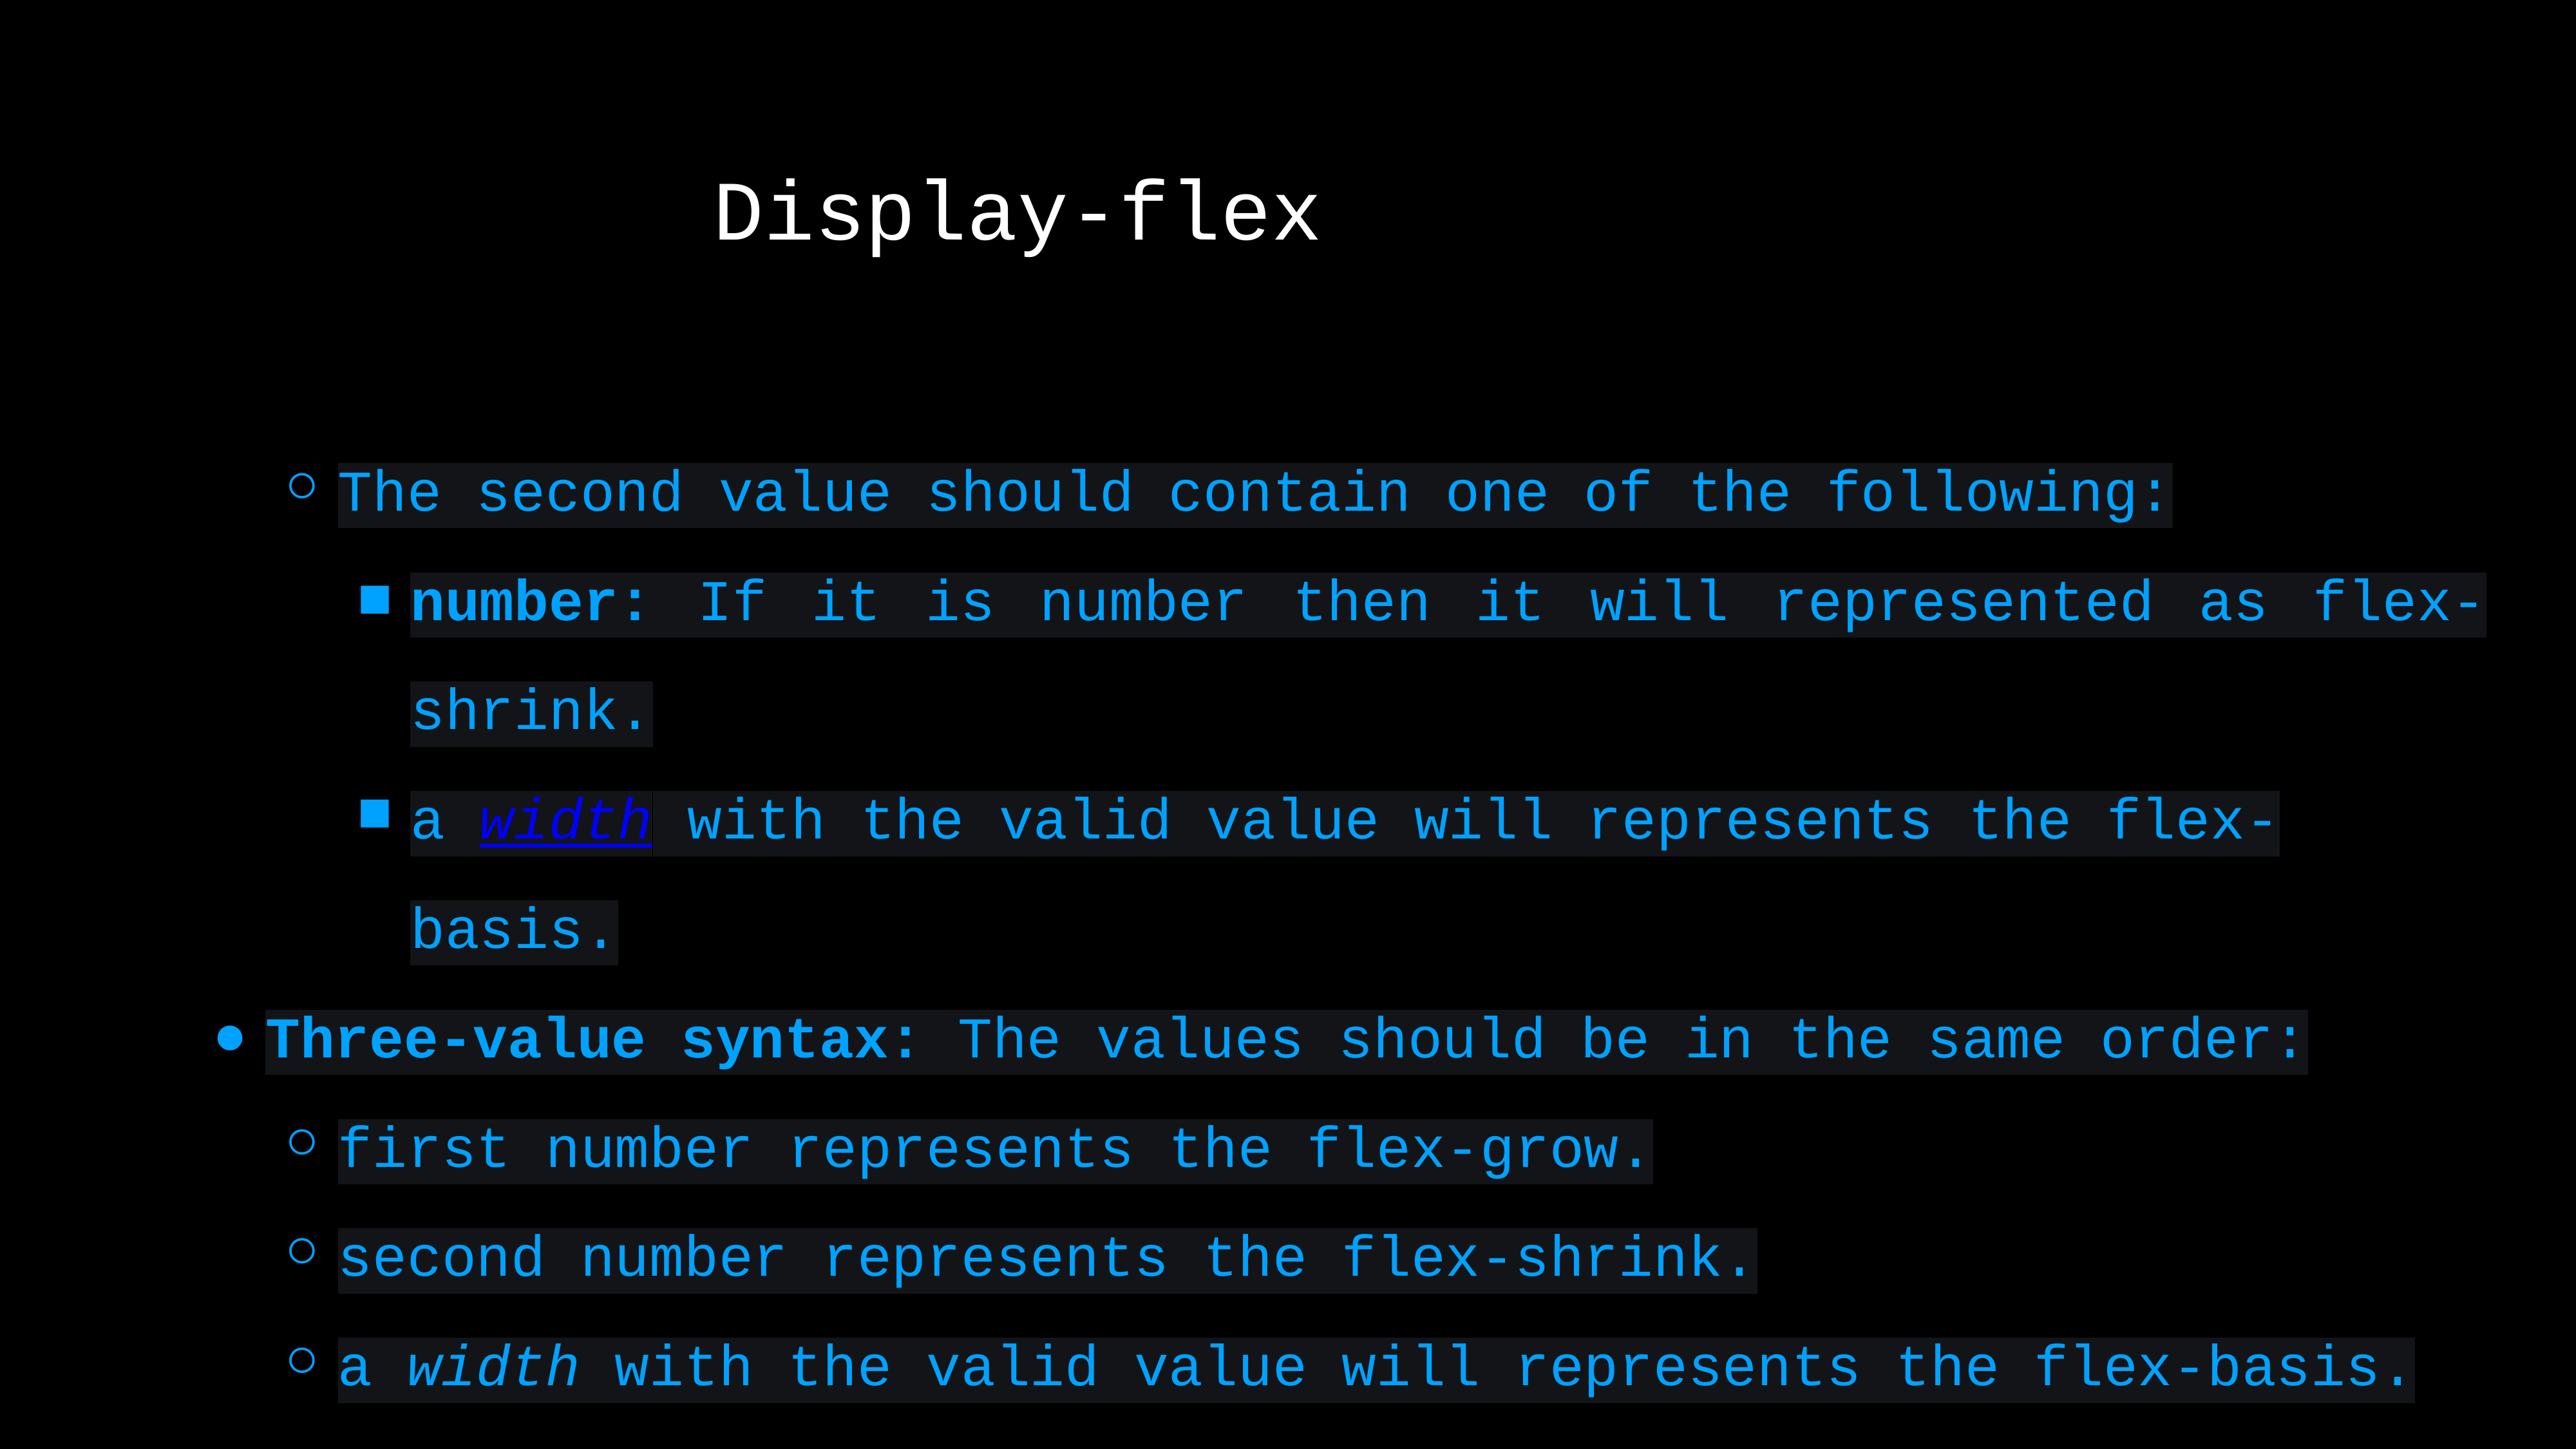

Display-flex

The second value should contain one of the following:
number: If it is number then it will represented as flex-shrink.
a width with the valid value will represents the flex-basis.
Three-value syntax: The values should be in the same order:
first number represents the flex-grow.
second number represents the flex-shrink.
a width with the valid value will represents the flex-basis.